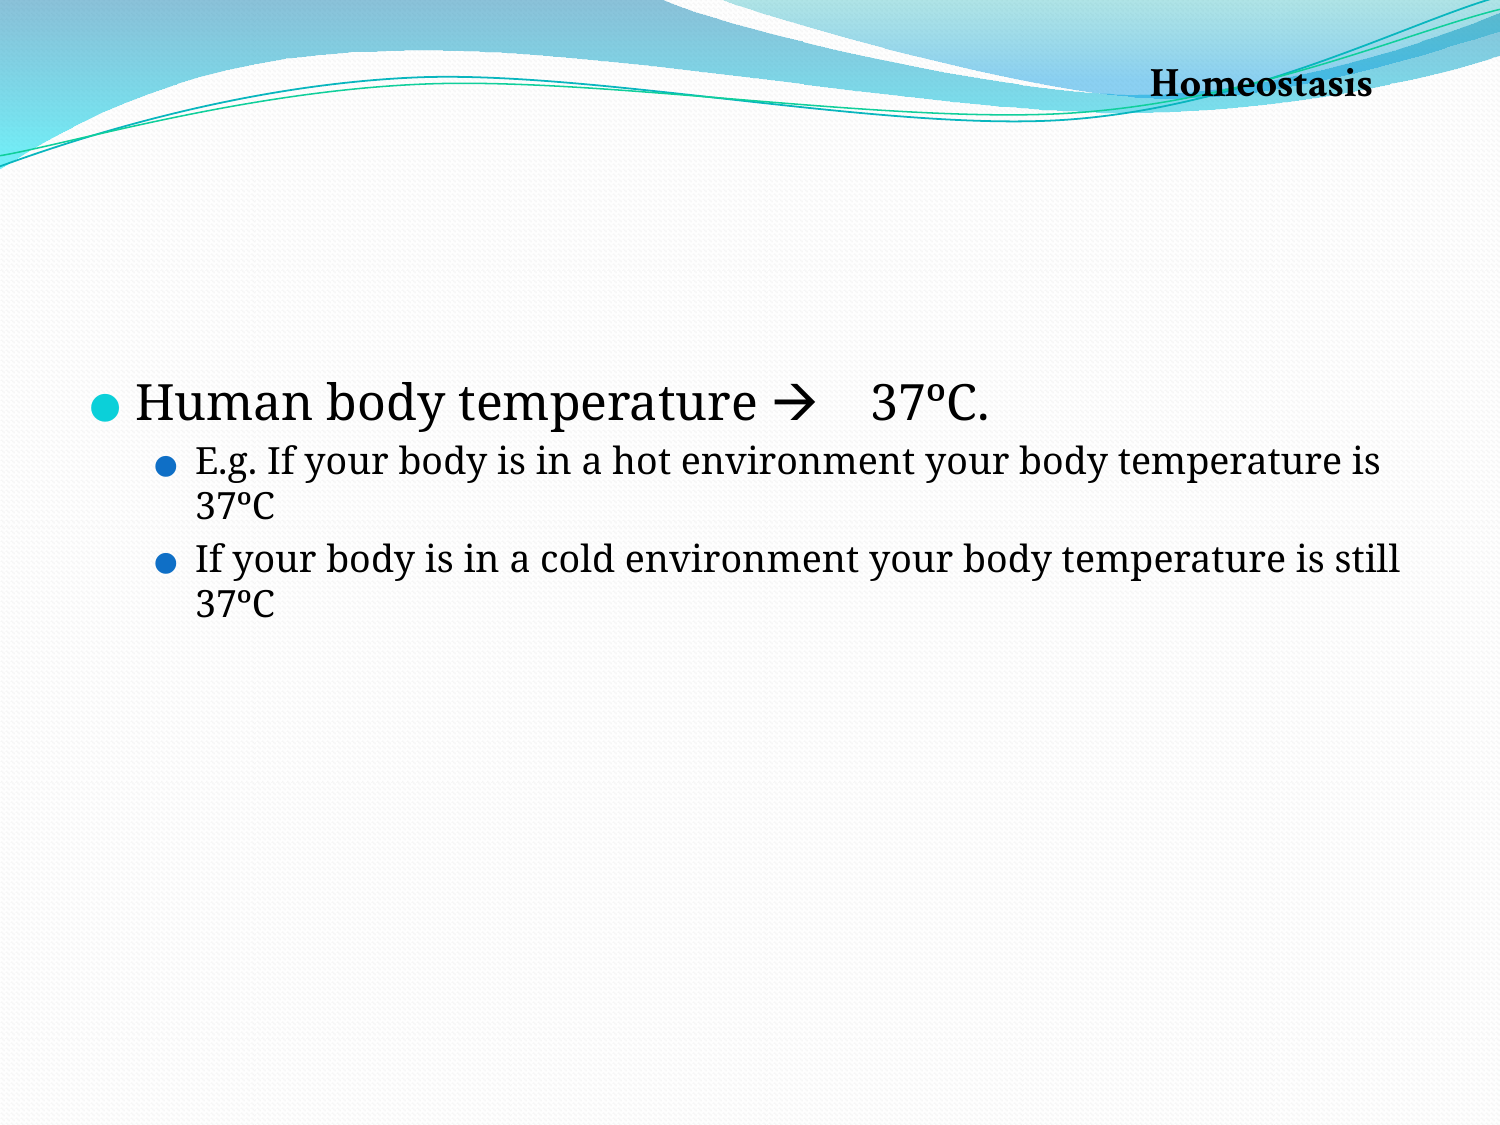

Homeostasis
Human body temperature 🡪    37ºC.
E.g. If your body is in a hot environment your body temperature is 37ºC
If your body is in a cold environment your body temperature is still 37ºC